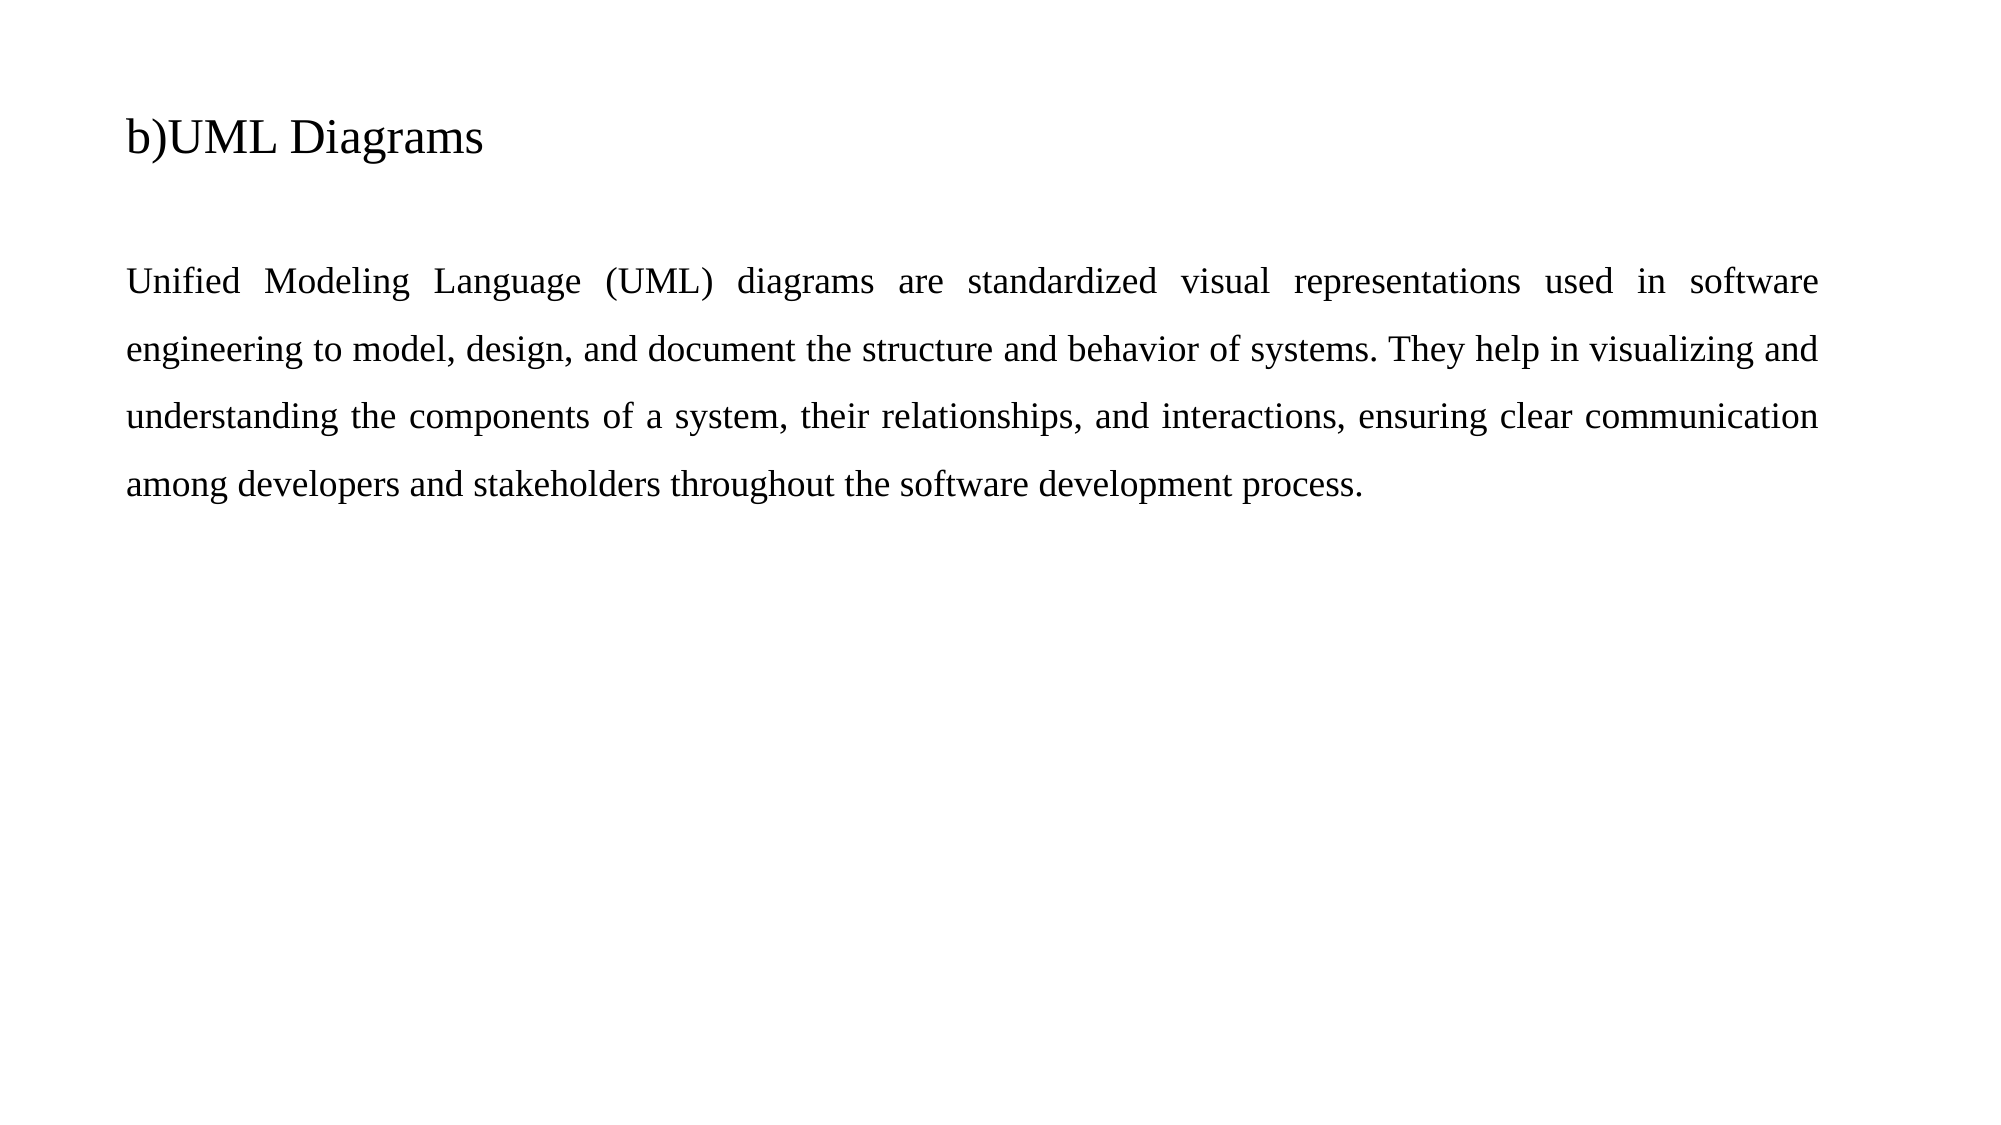

# b)UML Diagrams
Unified Modeling Language (UML) diagrams are standardized visual representations used in software engineering to model, design, and document the structure and behavior of systems. They help in visualizing and understanding the components of a system, their relationships, and interactions, ensuring clear communication among developers and stakeholders throughout the software development process.